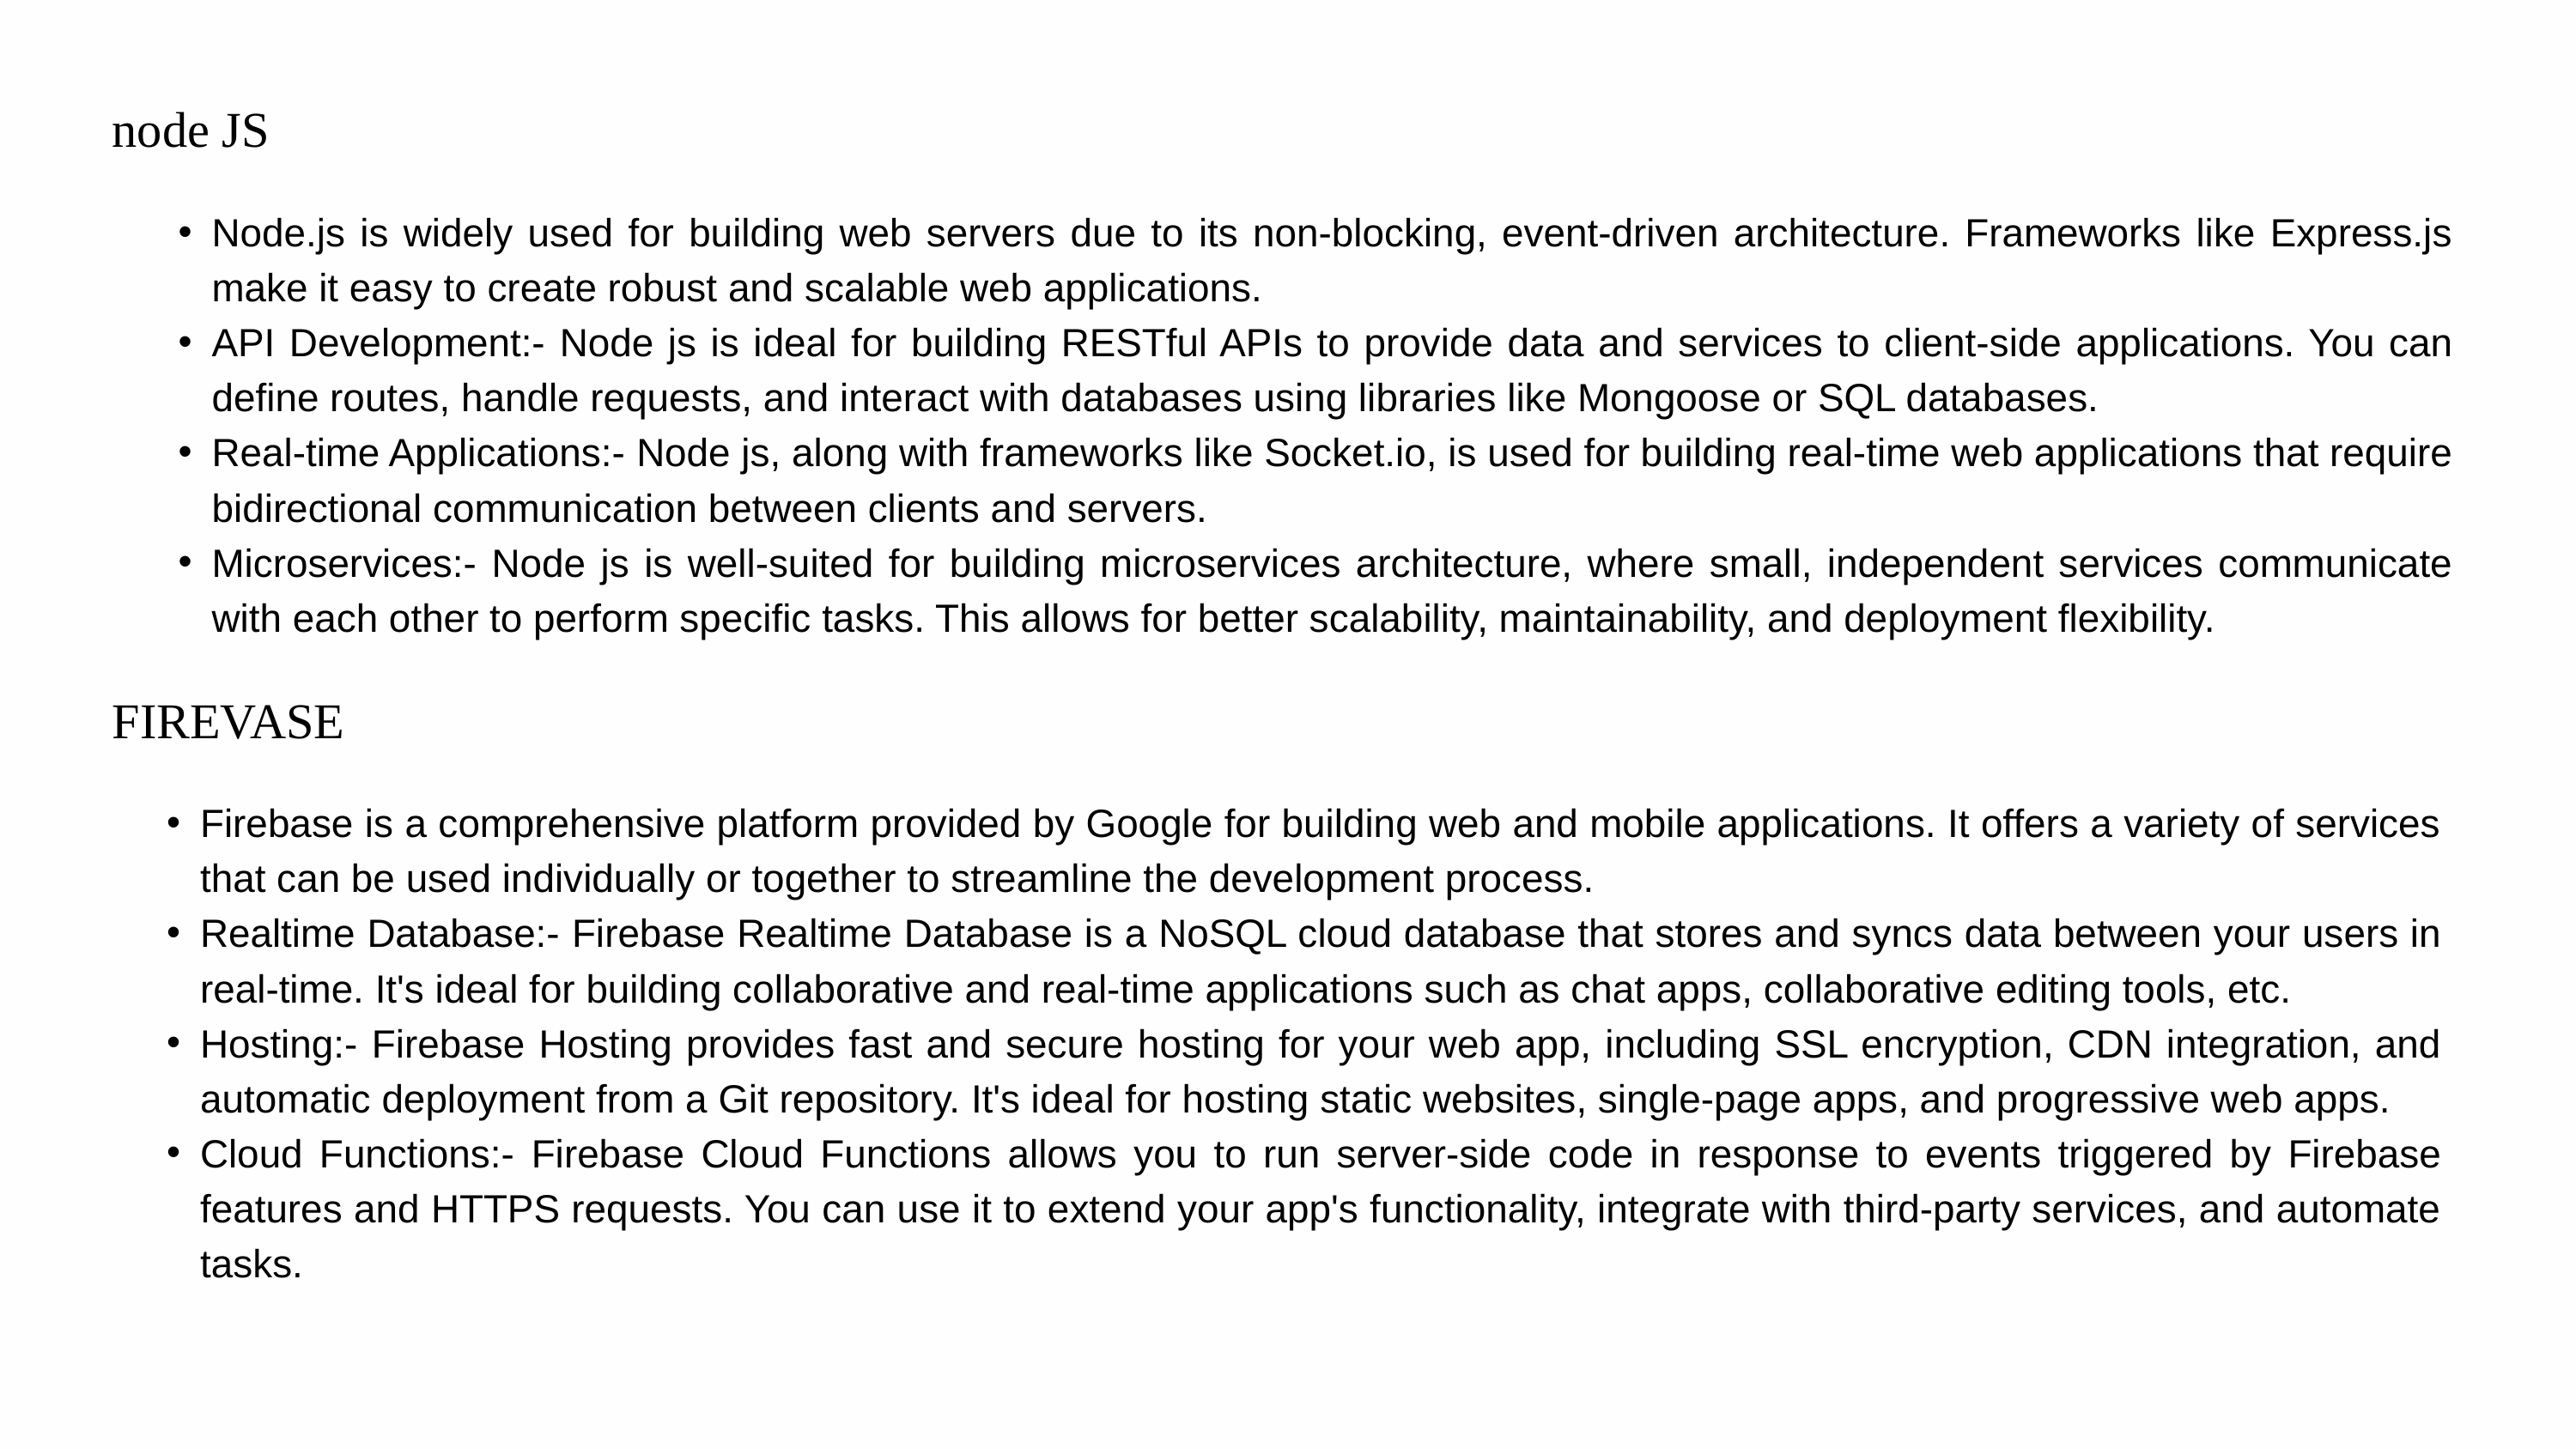

node JS
Node.js is widely used for building web servers due to its non-blocking, event-driven architecture. Frameworks like Express.js make it easy to create robust and scalable web applications.
API Development:- Node js is ideal for building RESTful APIs to provide data and services to client-side applications. You can define routes, handle requests, and interact with databases using libraries like Mongoose or SQL databases.
Real-time Applications:- Node js, along with frameworks like Socket.io, is used for building real-time web applications that require bidirectional communication between clients and servers.
Microservices:- Node js is well-suited for building microservices architecture, where small, independent services communicate with each other to perform specific tasks. This allows for better scalability, maintainability, and deployment flexibility.
FIREVASE
Firebase is a comprehensive platform provided by Google for building web and mobile applications. It offers a variety of services that can be used individually or together to streamline the development process.
Realtime Database:- Firebase Realtime Database is a NoSQL cloud database that stores and syncs data between your users in real-time. It's ideal for building collaborative and real-time applications such as chat apps, collaborative editing tools, etc.
Hosting:- Firebase Hosting provides fast and secure hosting for your web app, including SSL encryption, CDN integration, and automatic deployment from a Git repository. It's ideal for hosting static websites, single-page apps, and progressive web apps.
Cloud Functions:- Firebase Cloud Functions allows you to run server-side code in response to events triggered by Firebase features and HTTPS requests. You can use it to extend your app's functionality, integrate with third-party services, and automate tasks.